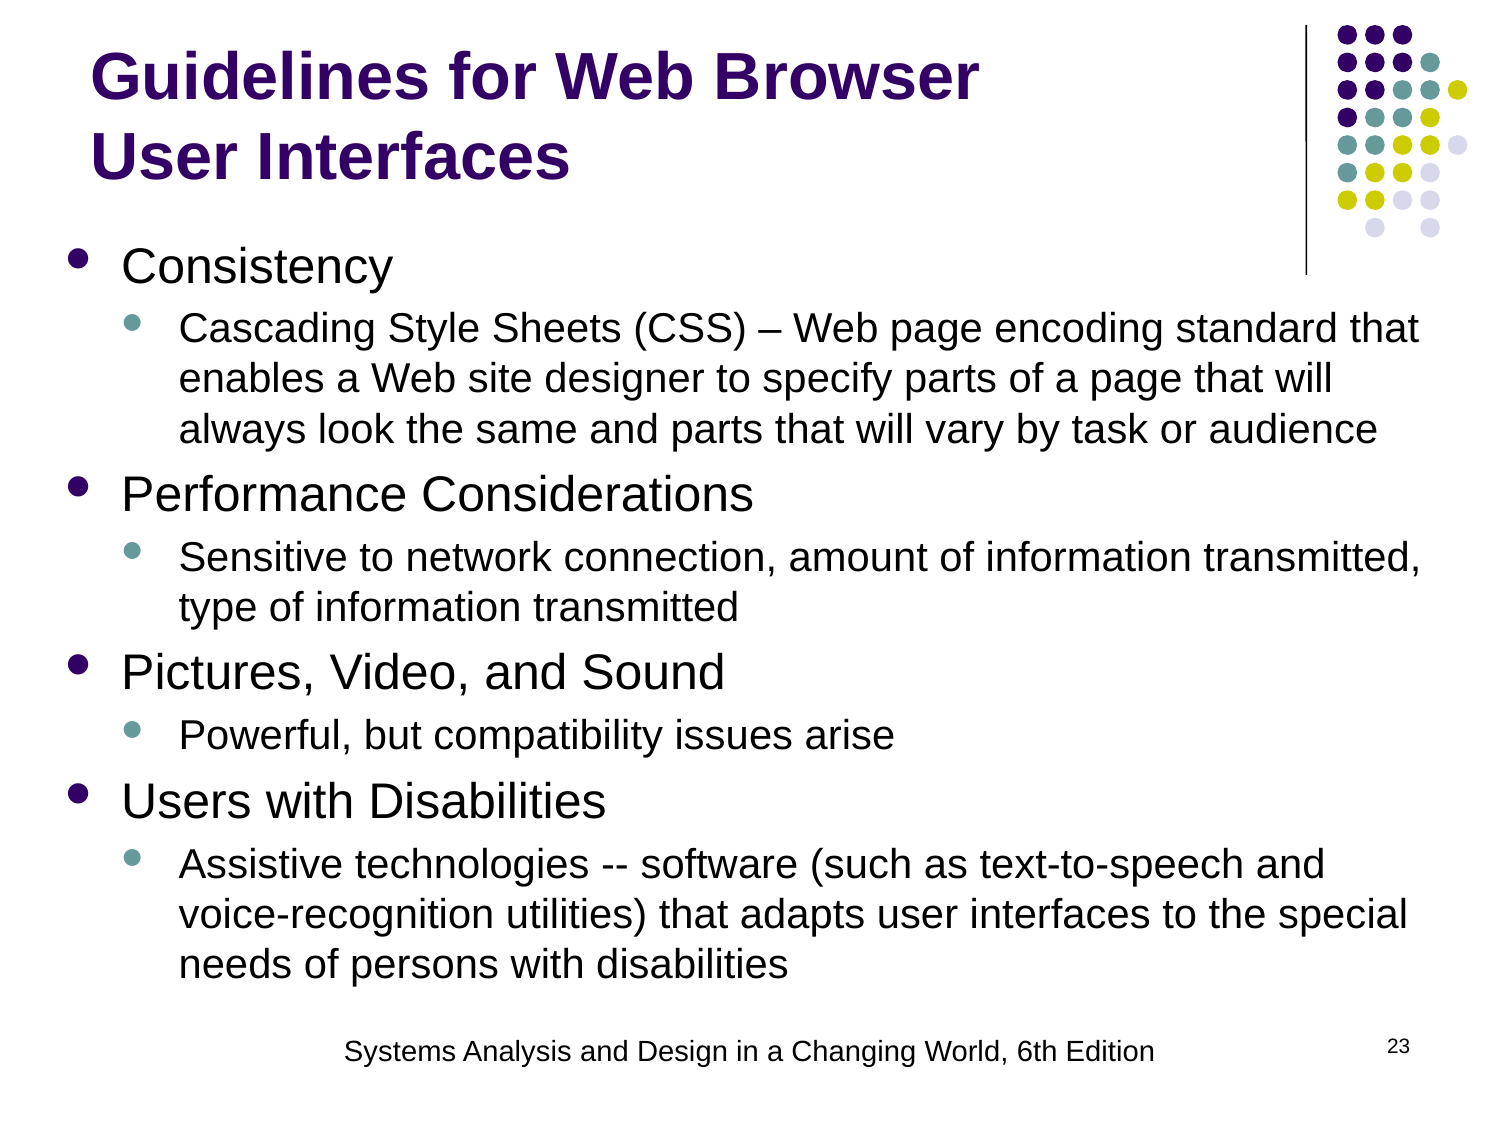

# Guidelines for Web Browser User Interfaces
Consistency
Cascading Style Sheets (CSS) – Web page encoding standard that enables a Web site designer to specify parts of a page that will always look the same and parts that will vary by task or audience
Performance Considerations
Sensitive to network connection, amount of information transmitted, type of information transmitted
Pictures, Video, and Sound
Powerful, but compatibility issues arise
Users with Disabilities
Assistive technologies -- software (such as text-to-speech and voice-recognition utilities) that adapts user interfaces to the special needs of persons with disabilities
Systems Analysis and Design in a Changing World, 6th Edition
23